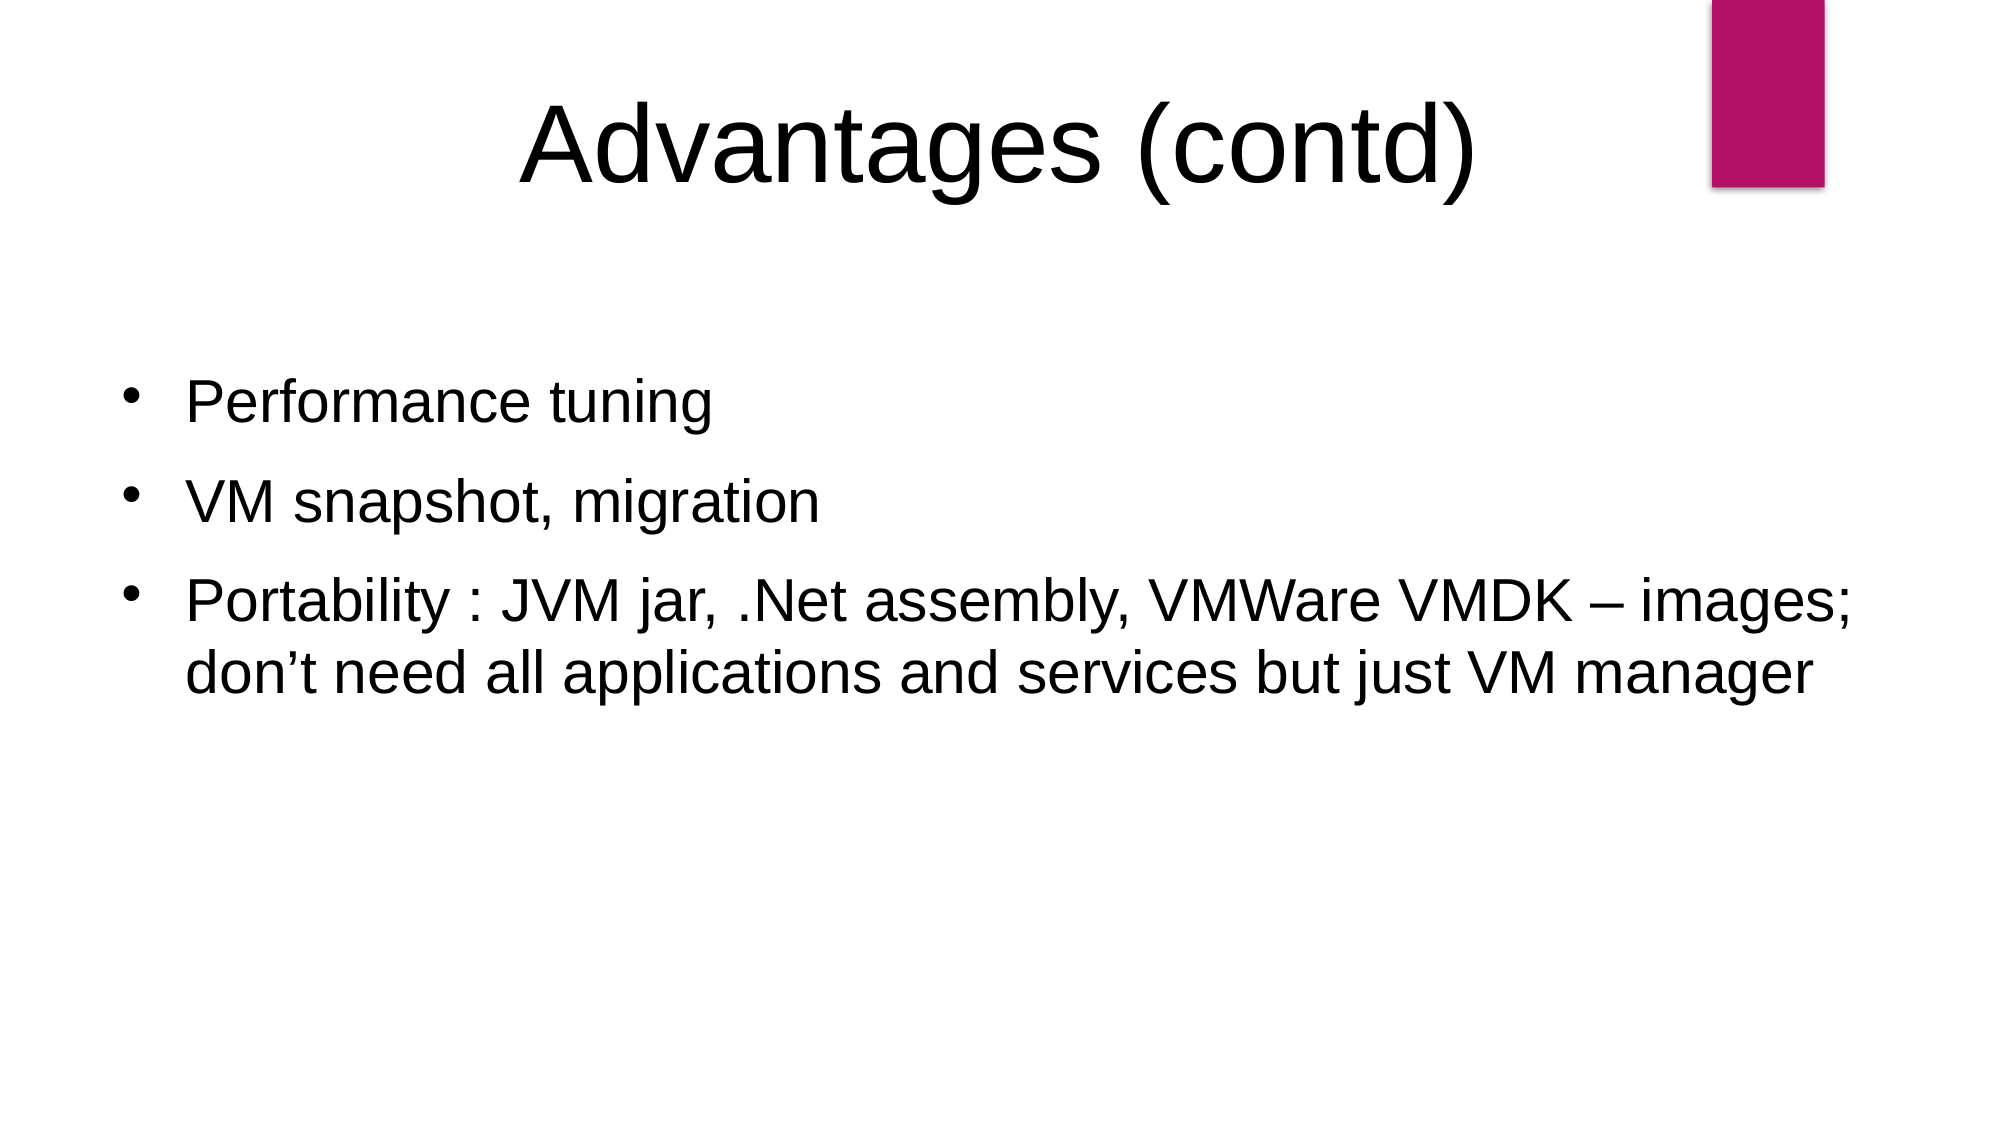

Advantages (contd)

Performance tuning
VM snapshot, migration
Portability : JVM jar, .Net assembly, VMWare VMDK – images; don’t need all applications and services but just VM manager